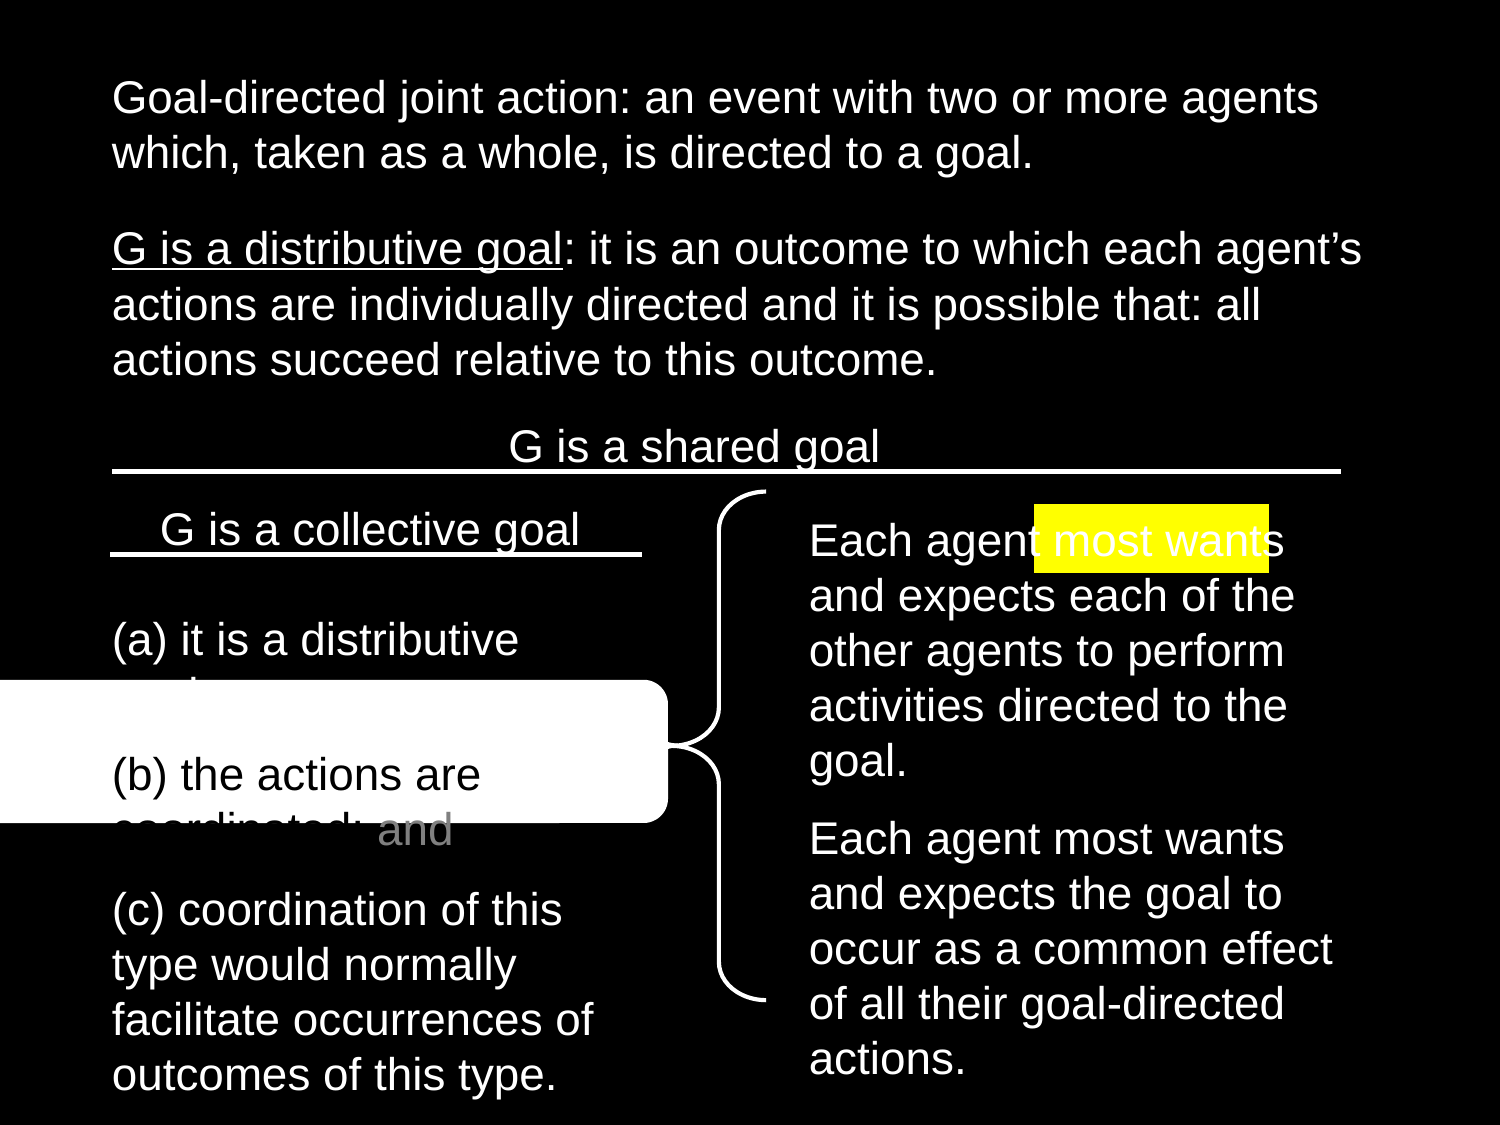

Goal-directed joint action: an event with two or more agents which, taken as a whole, is directed to a goal.
G is a distributive goal: it is an outcome to which each agent’s actions are individually directed and it is possible that: all actions succeed relative to this outcome.
G is a shared goal

G is a collective goal

(a) it is a distributive goal;
(b) the actions are coordinated; and
(c) coordination of this type would normally facilitate occurrences of outcomes of this type.

Each agent most wants and expects each of the other agents to perform activities directed to the goal.
Each agent most wants and expects the goal to occur as a common effect of all their goal-directed actions.